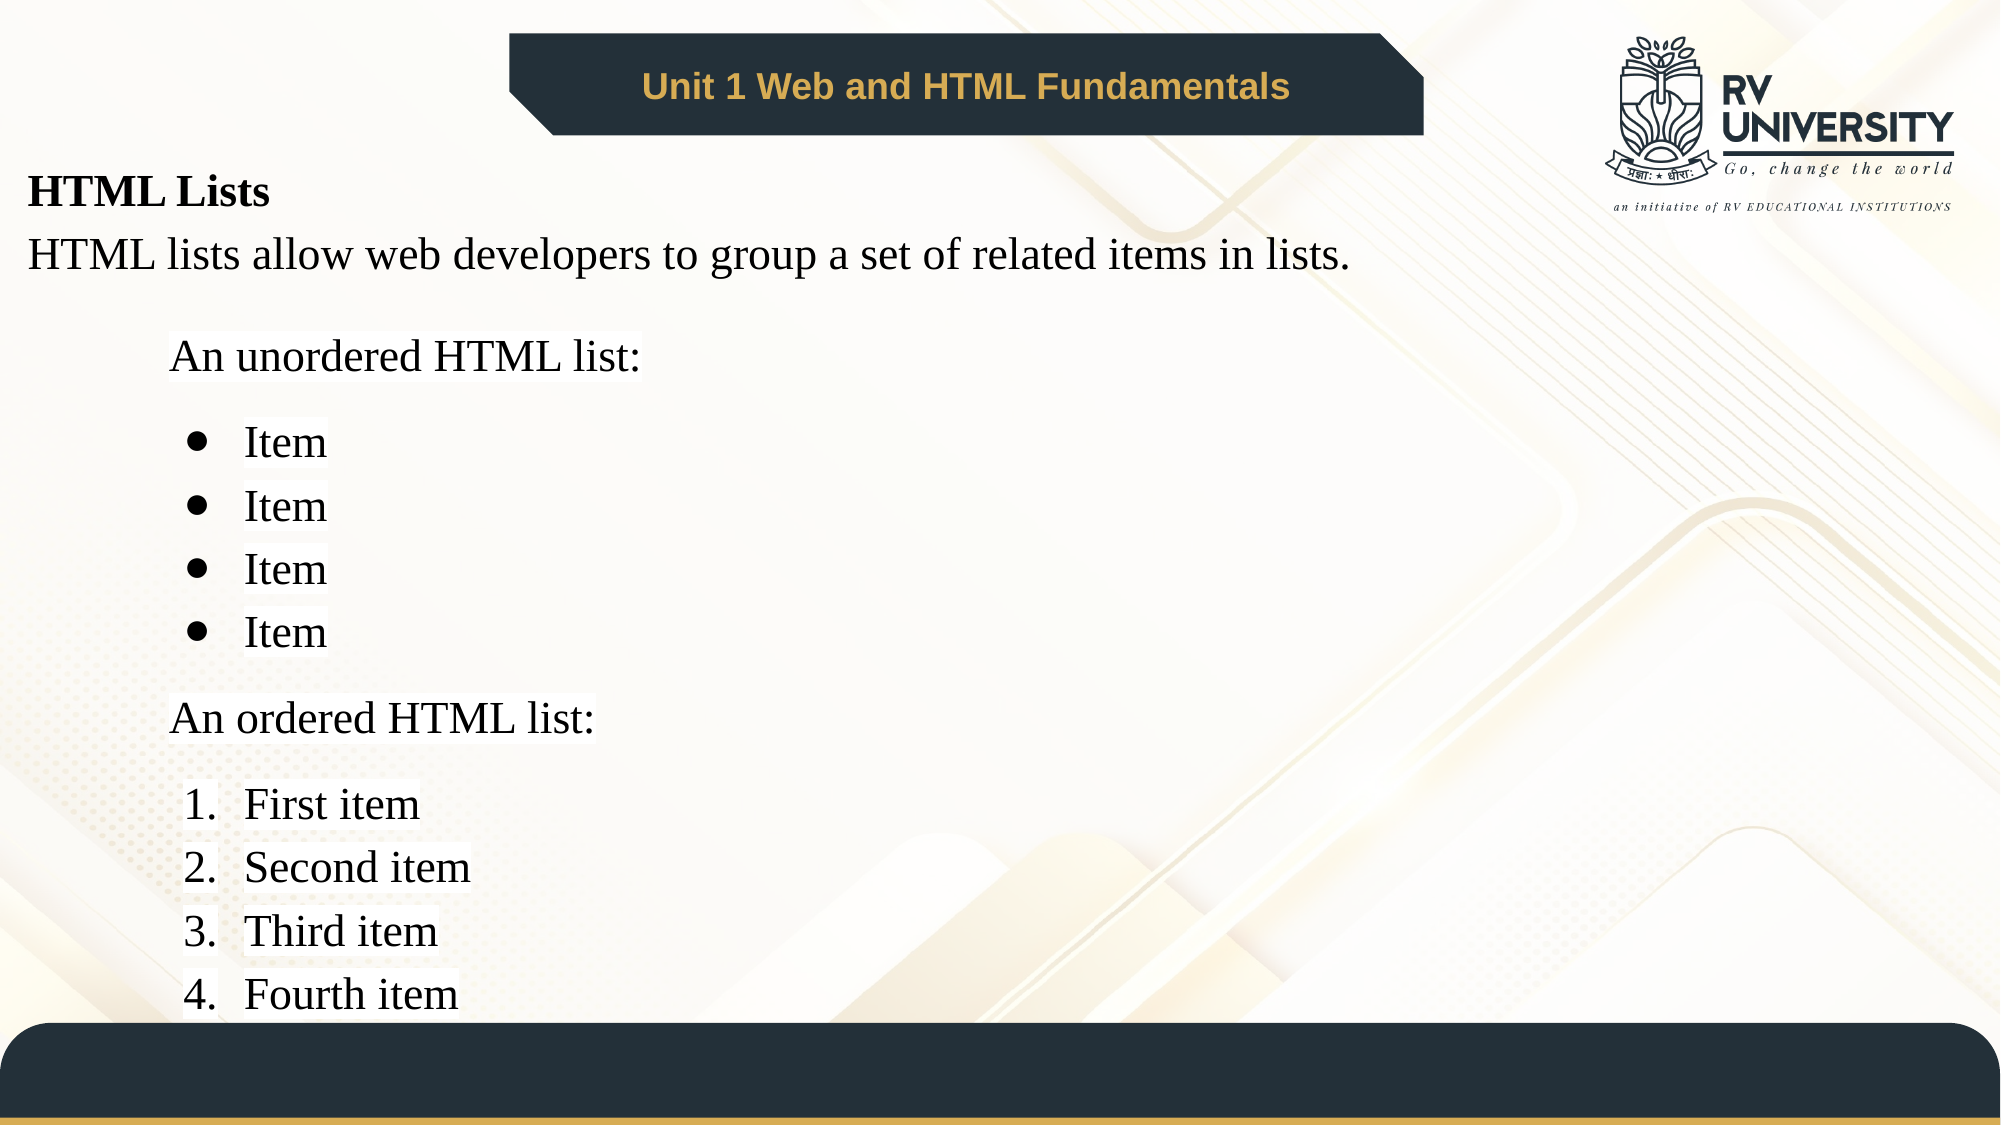

Unit 1 Web and HTML Fundamentals
HTML Lists
HTML lists allow web developers to group a set of related items in lists.

An unordered HTML list:
Item
Item
Item
Item
An ordered HTML list:
First item
Second item
Third item
Fourth item